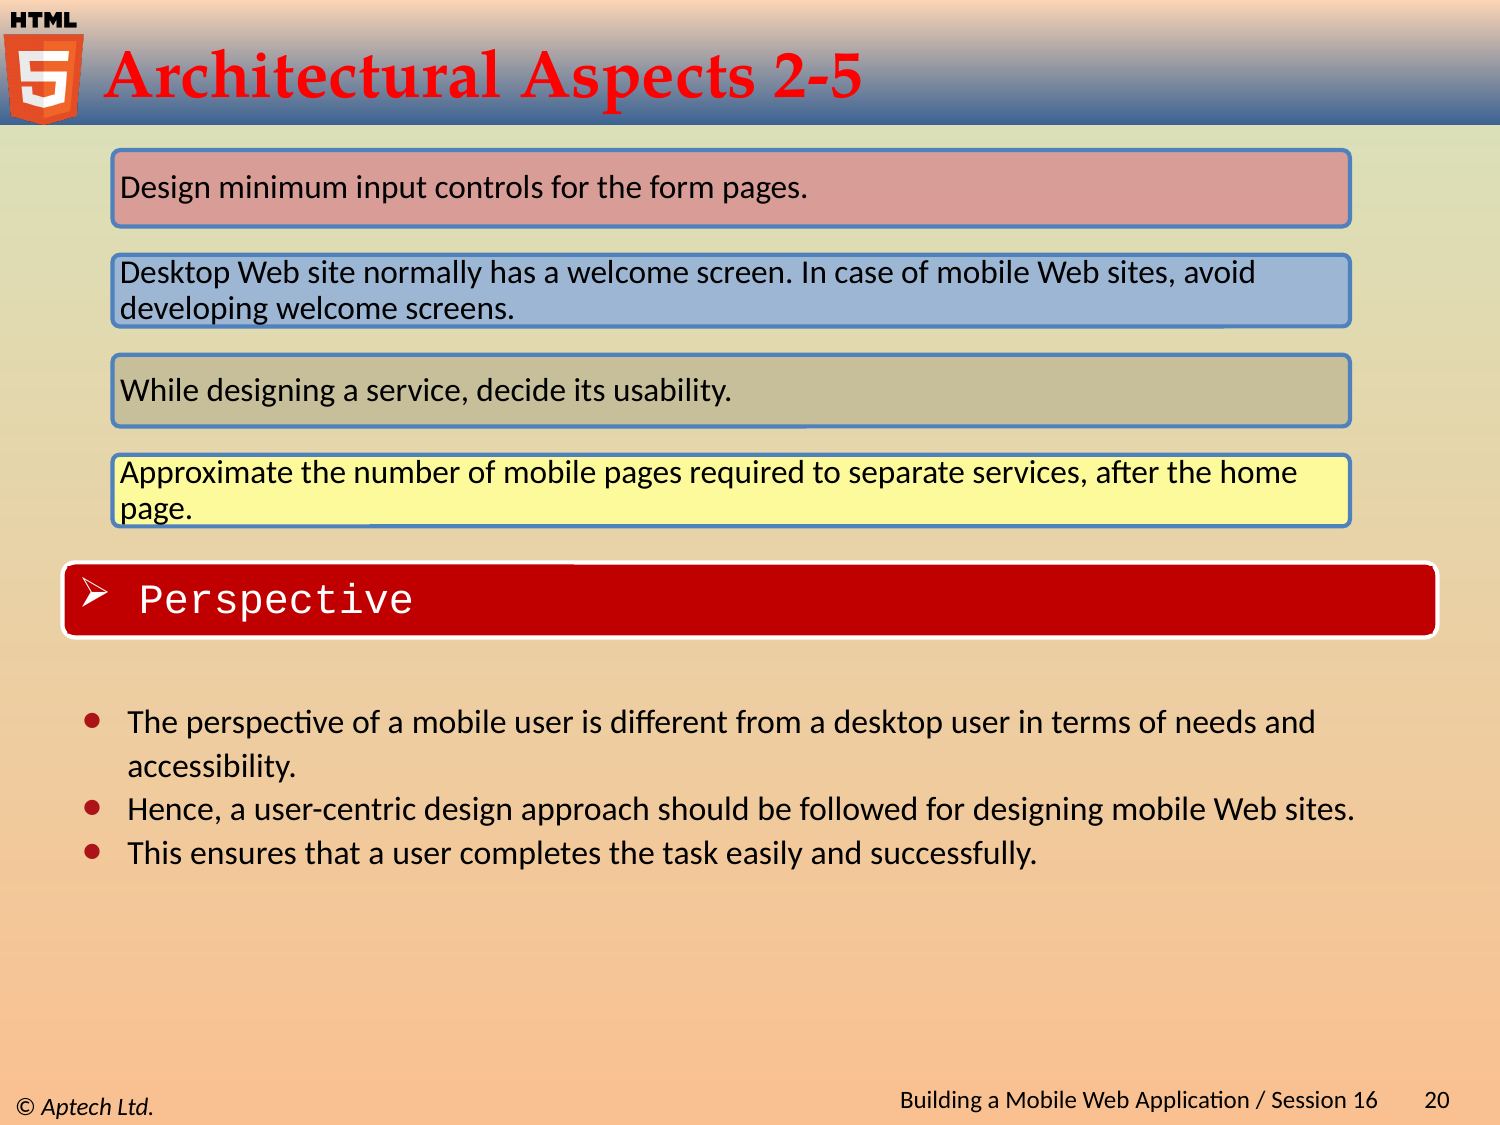

# Architectural Aspects 2-5

Design minimum input controls for the form pages.

Desktop Web site normally has a welcome screen. In case of mobile Web sites, avoid developing welcome screens.

While designing a service, decide its usability.

Approximate the number of mobile pages required to separate services, after the home page.

 Perspective
The perspective of a mobile user is different from a desktop user in terms of needs and accessibility.
Hence, a user-centric design approach should be followed for designing mobile Web sites.
This ensures that a user completes the task easily and successfully.
Building a Mobile Web Application / Session 16
20